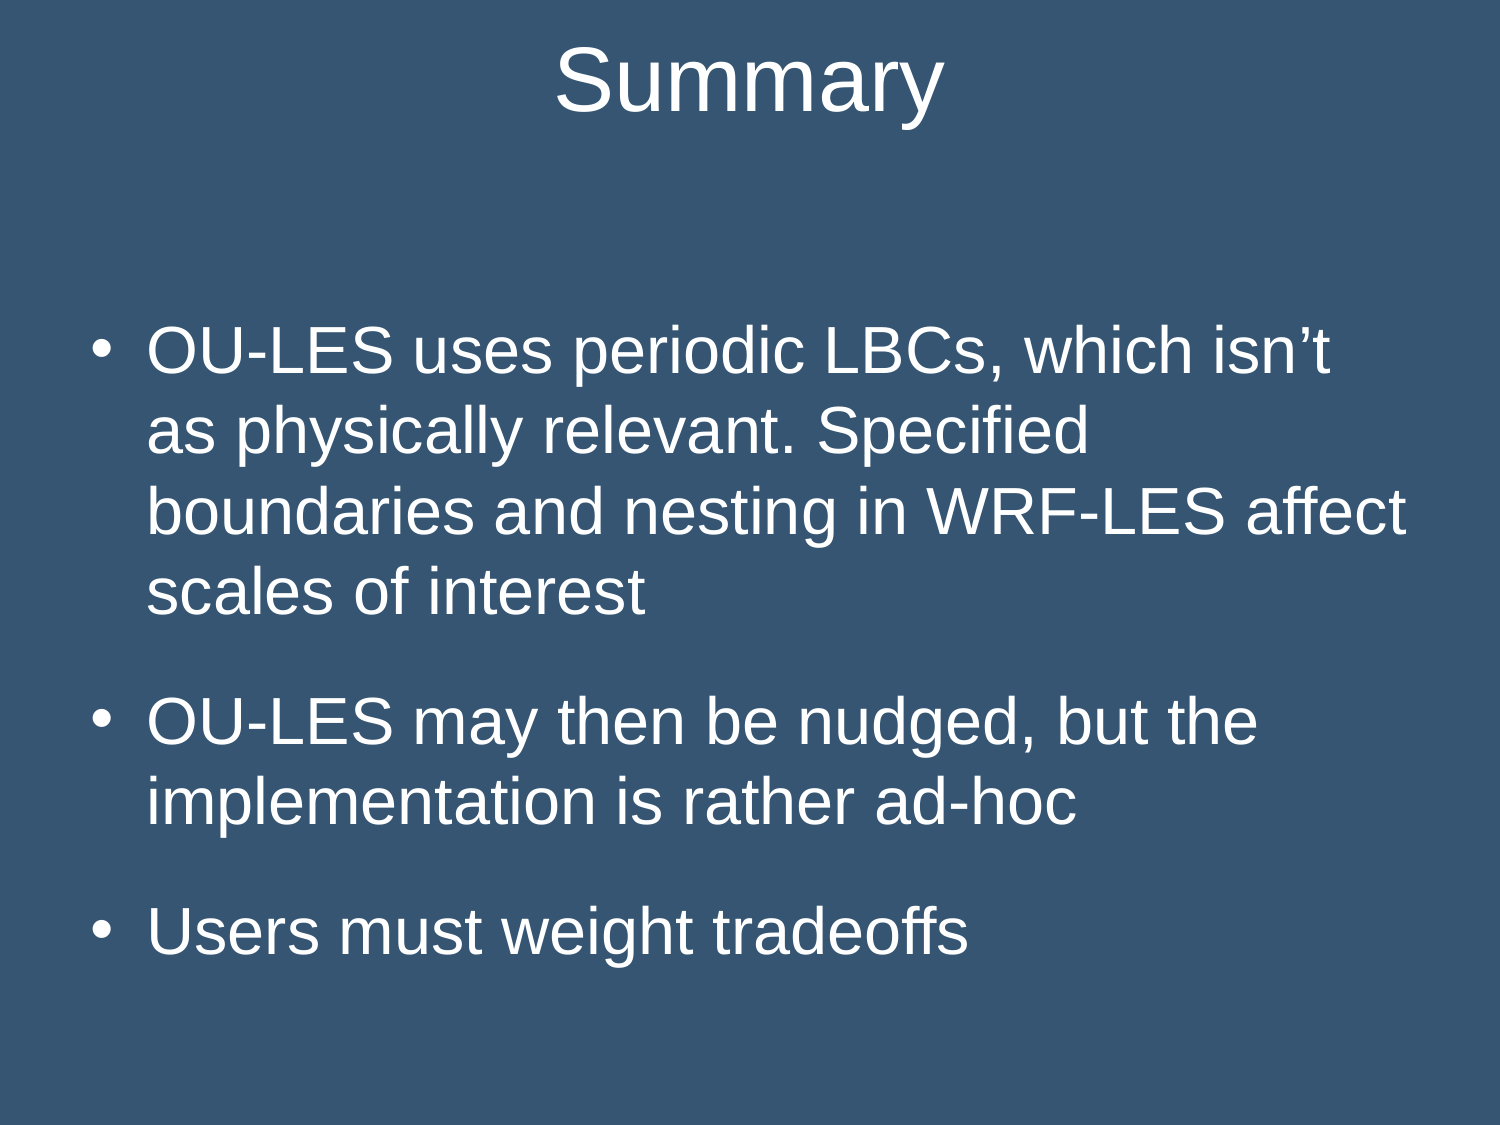

# Summary
OU-LES uses periodic LBCs, which isn’t as physically relevant. Specified boundaries and nesting in WRF-LES affect scales of interest
OU-LES may then be nudged, but the implementation is rather ad-hoc
Users must weight tradeoffs